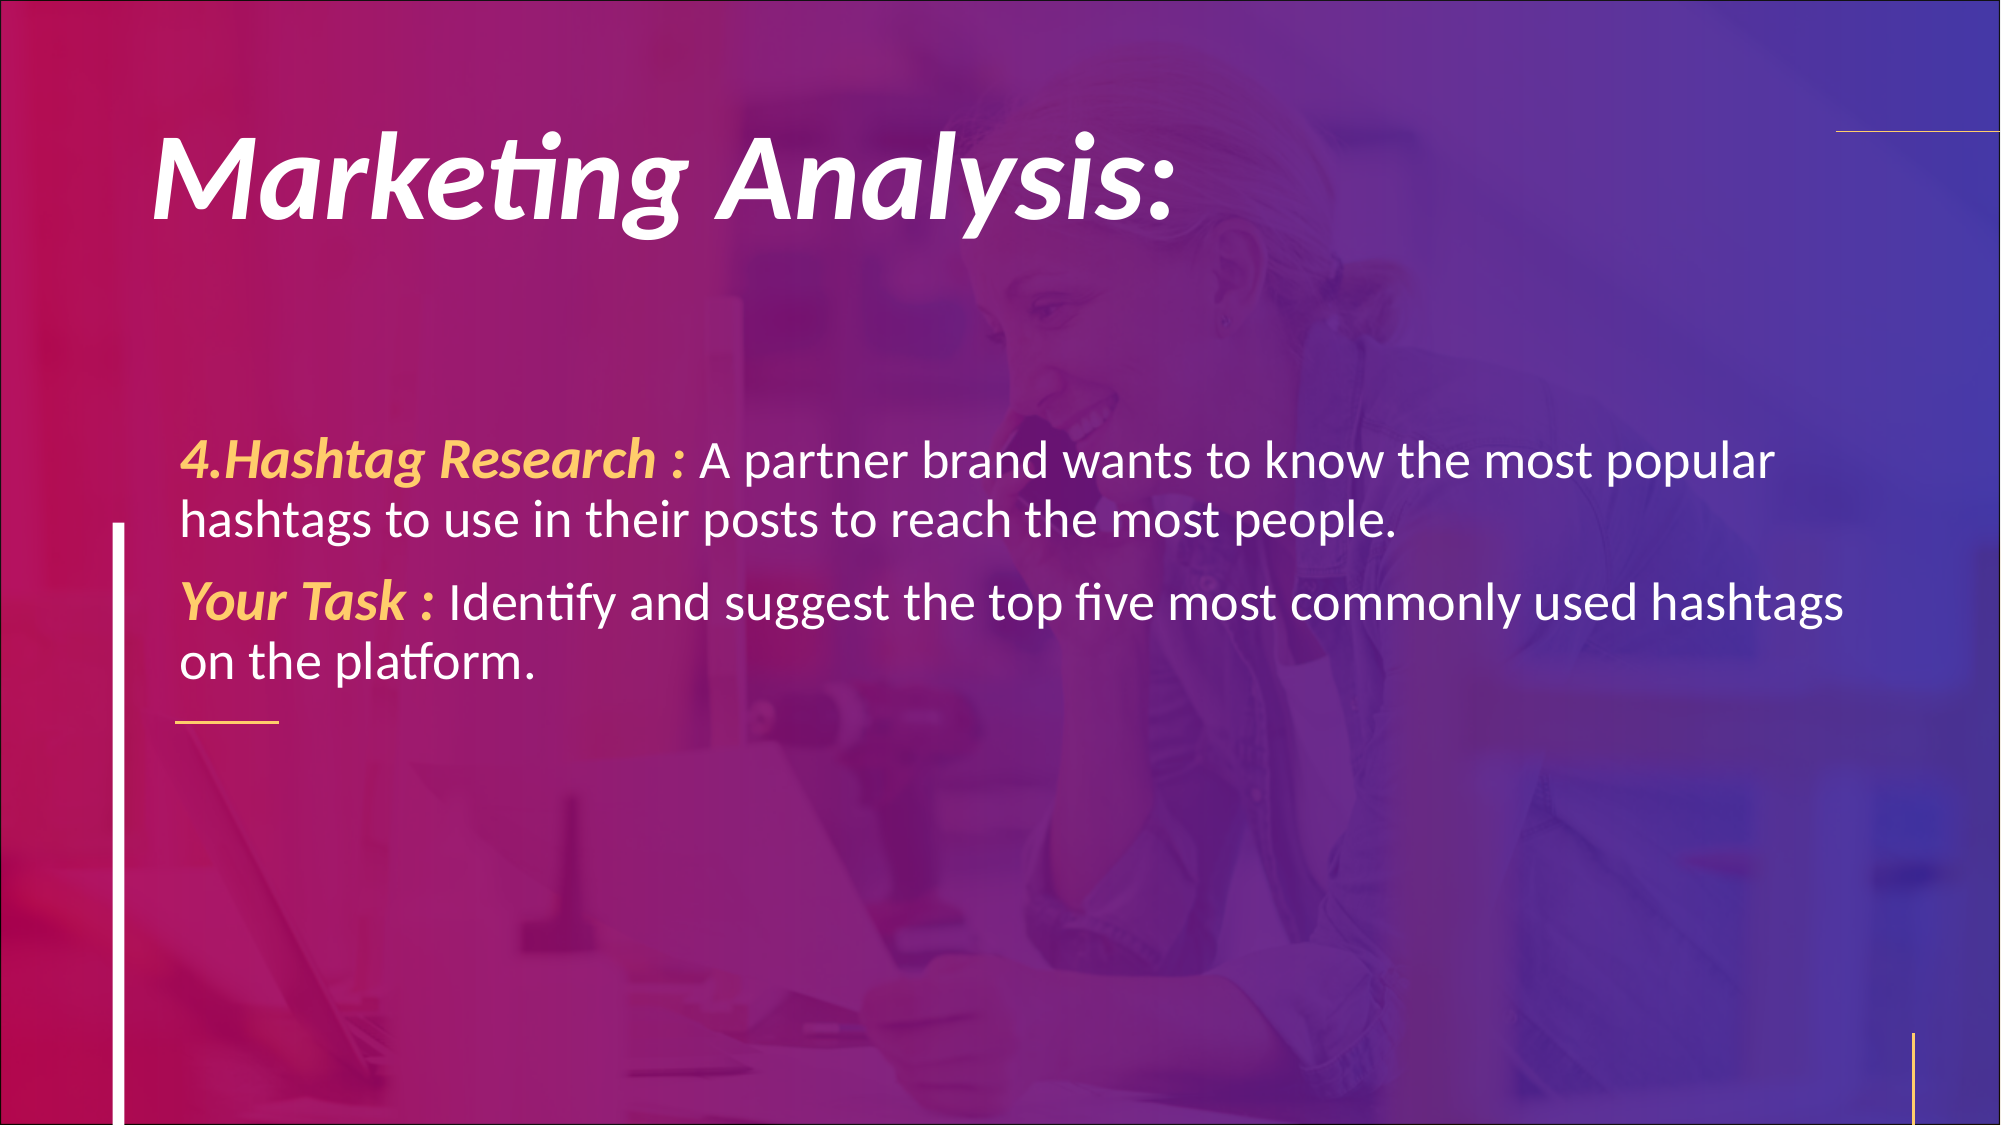

# Marketing Analysis:
4.Hashtag Research : A partner brand wants to know the most popular hashtags to use in their posts to reach the most people.
Your Task : Identify and suggest the top five most commonly used hashtags on the platform.